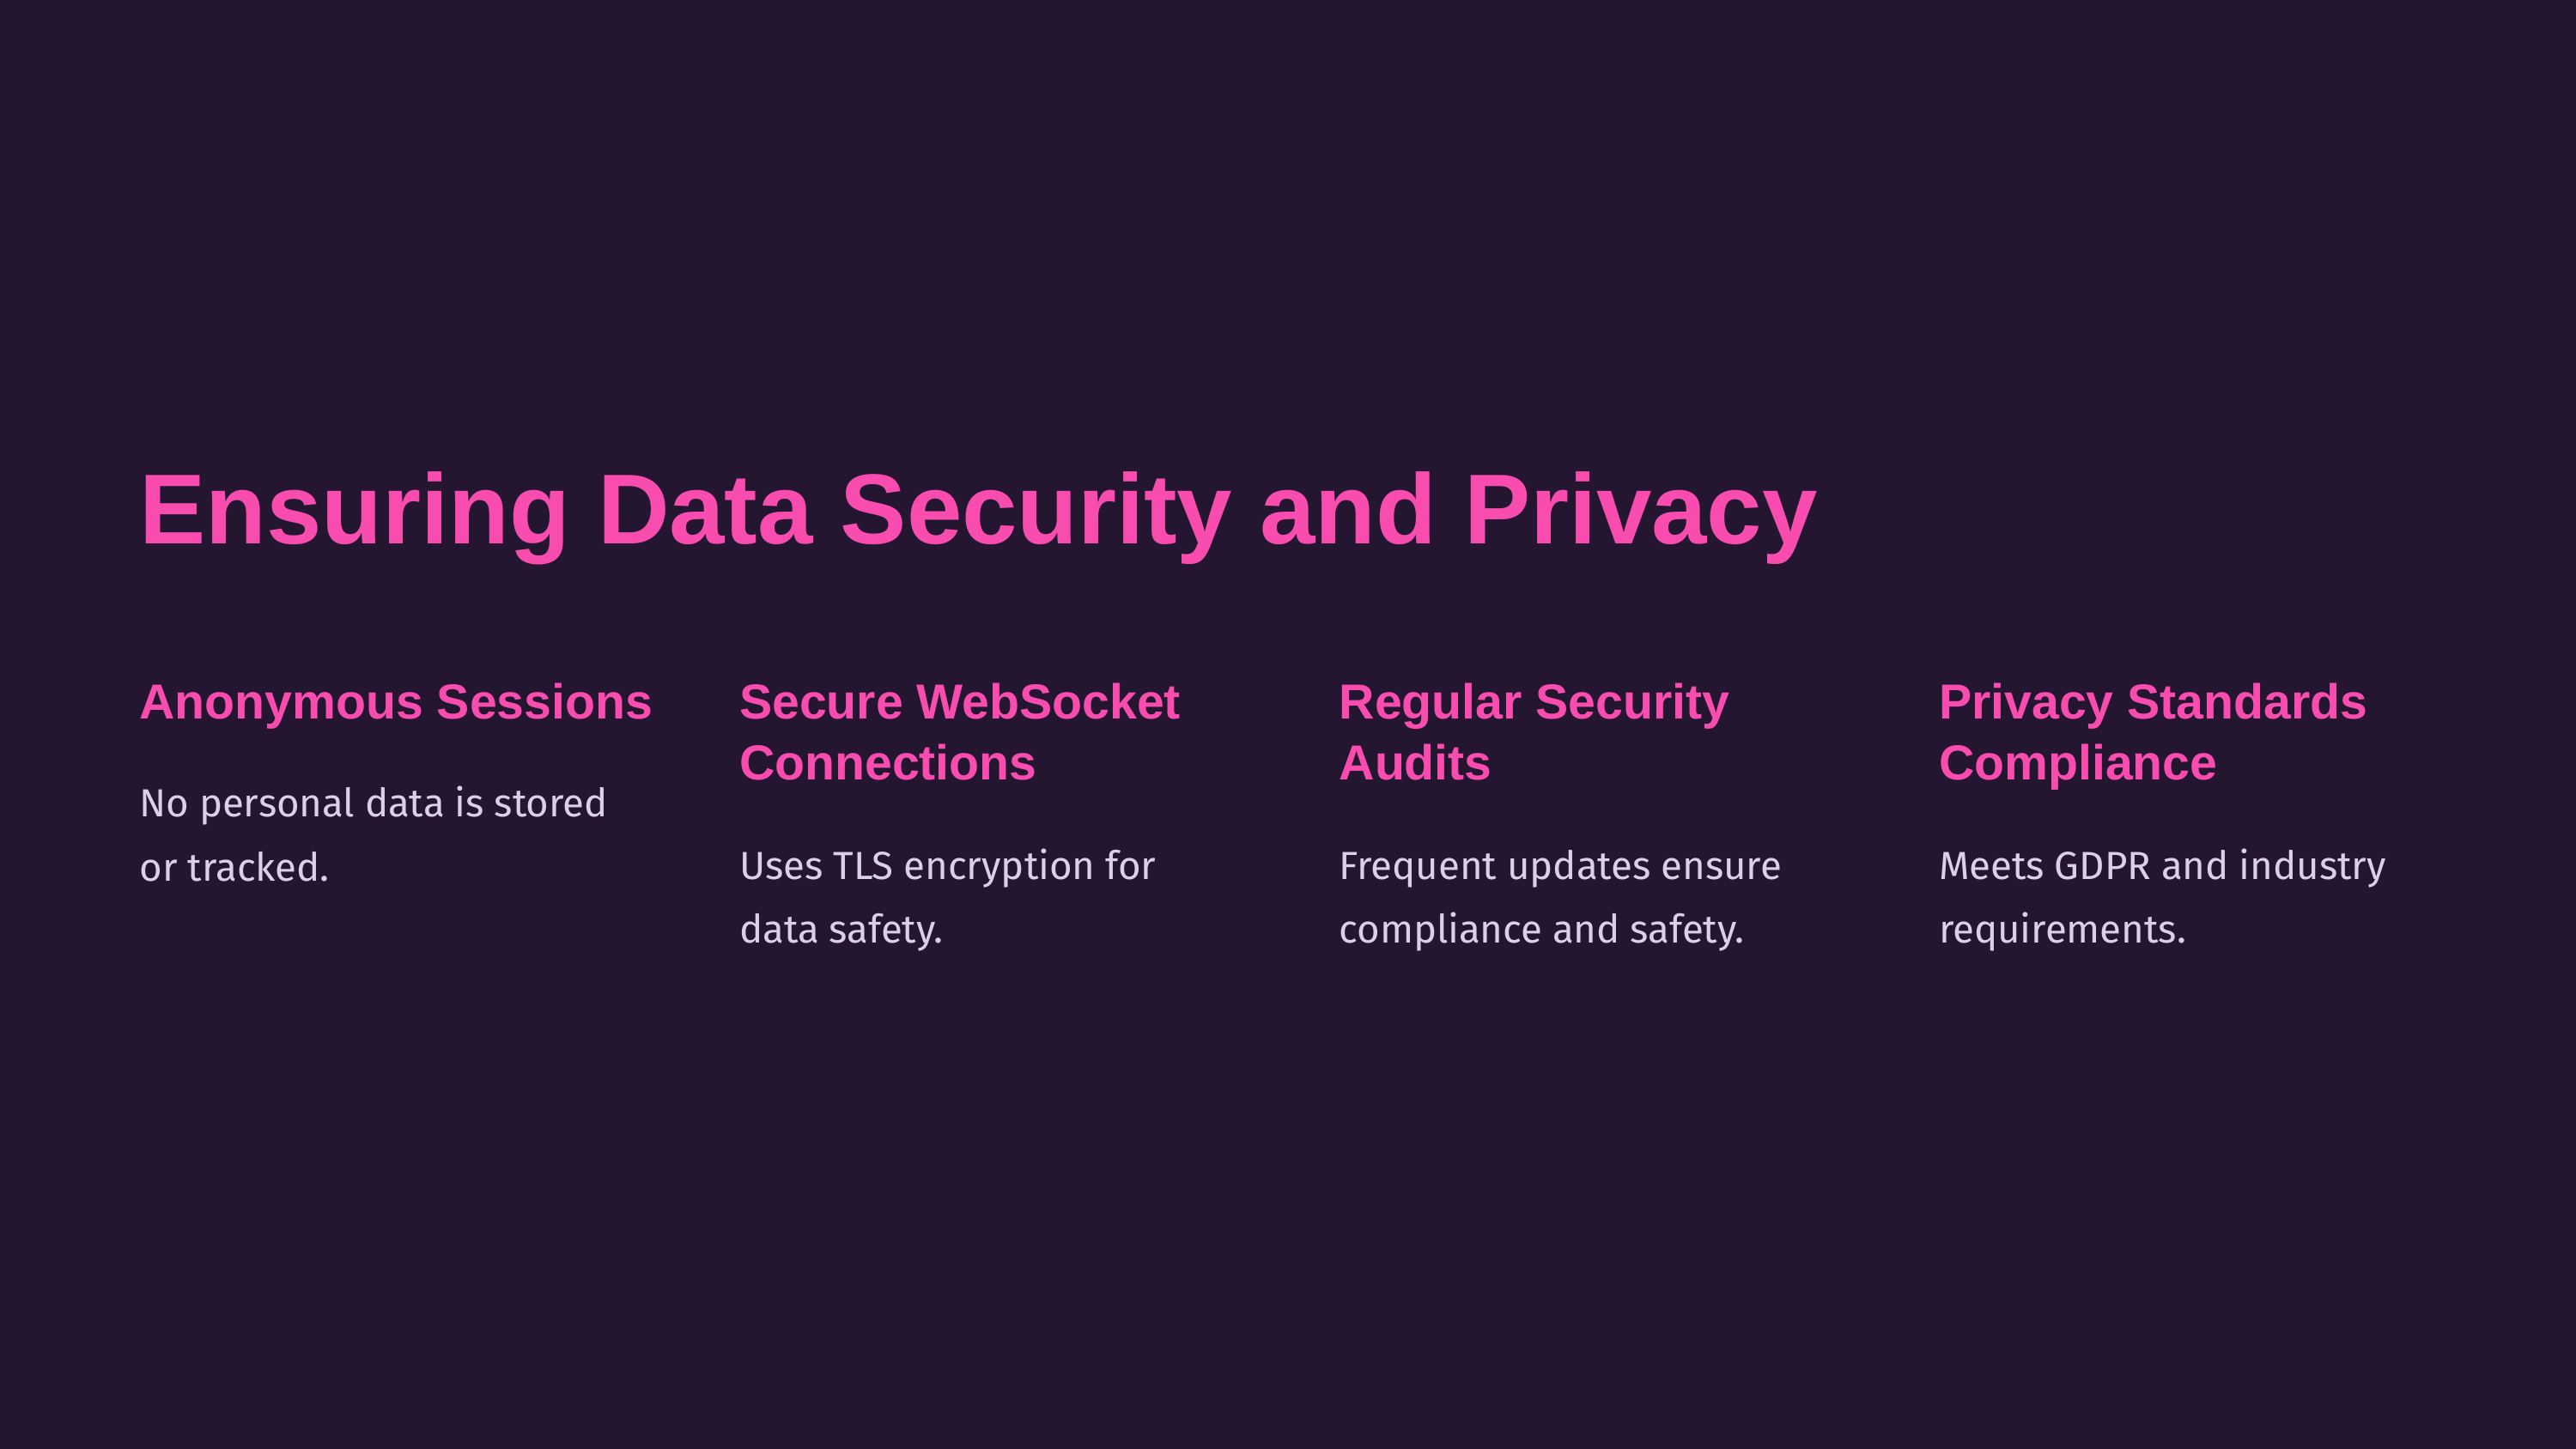

Ensuring Data Security and Privacy
Anonymous Sessions
Secure WebSocket Connections
Regular Security Audits
Privacy Standards Compliance
No personal data is stored or tracked.
Uses TLS encryption for data safety.
Frequent updates ensure compliance and safety.
Meets GDPR and industry requirements.